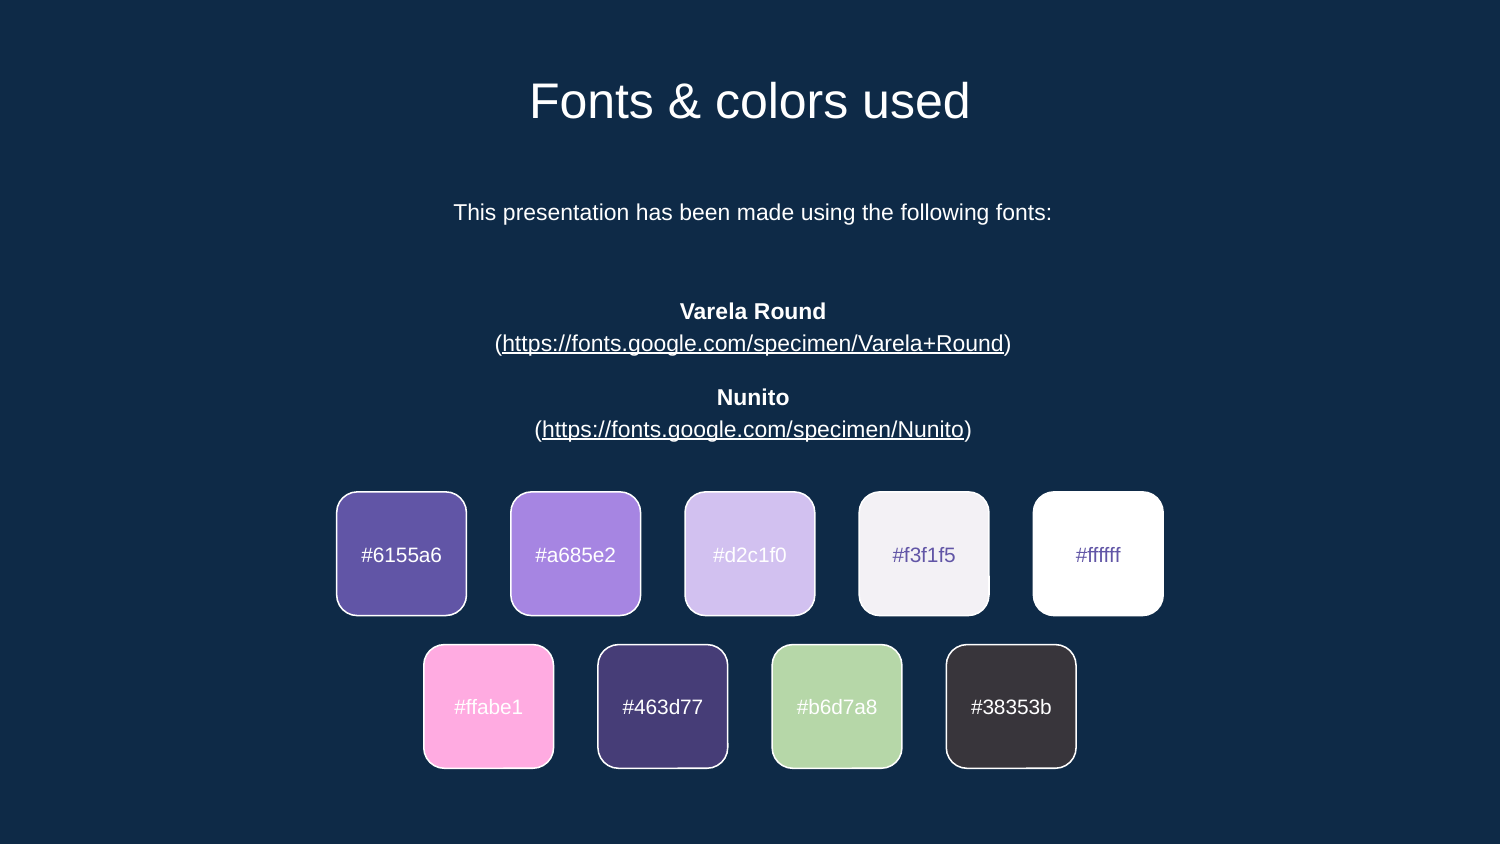

# Fonts & colors used
This presentation has been made using the following fonts:

Varela Round
(https://fonts.google.com/specimen/Varela+Round)

Nunito
(https://fonts.google.com/specimen/Nunito)

#6155a6
#a685e2
#d2c1f0
#f3f1f5
#ffffff

#ffabe1
#463d77
#b6d7a8
#38353b